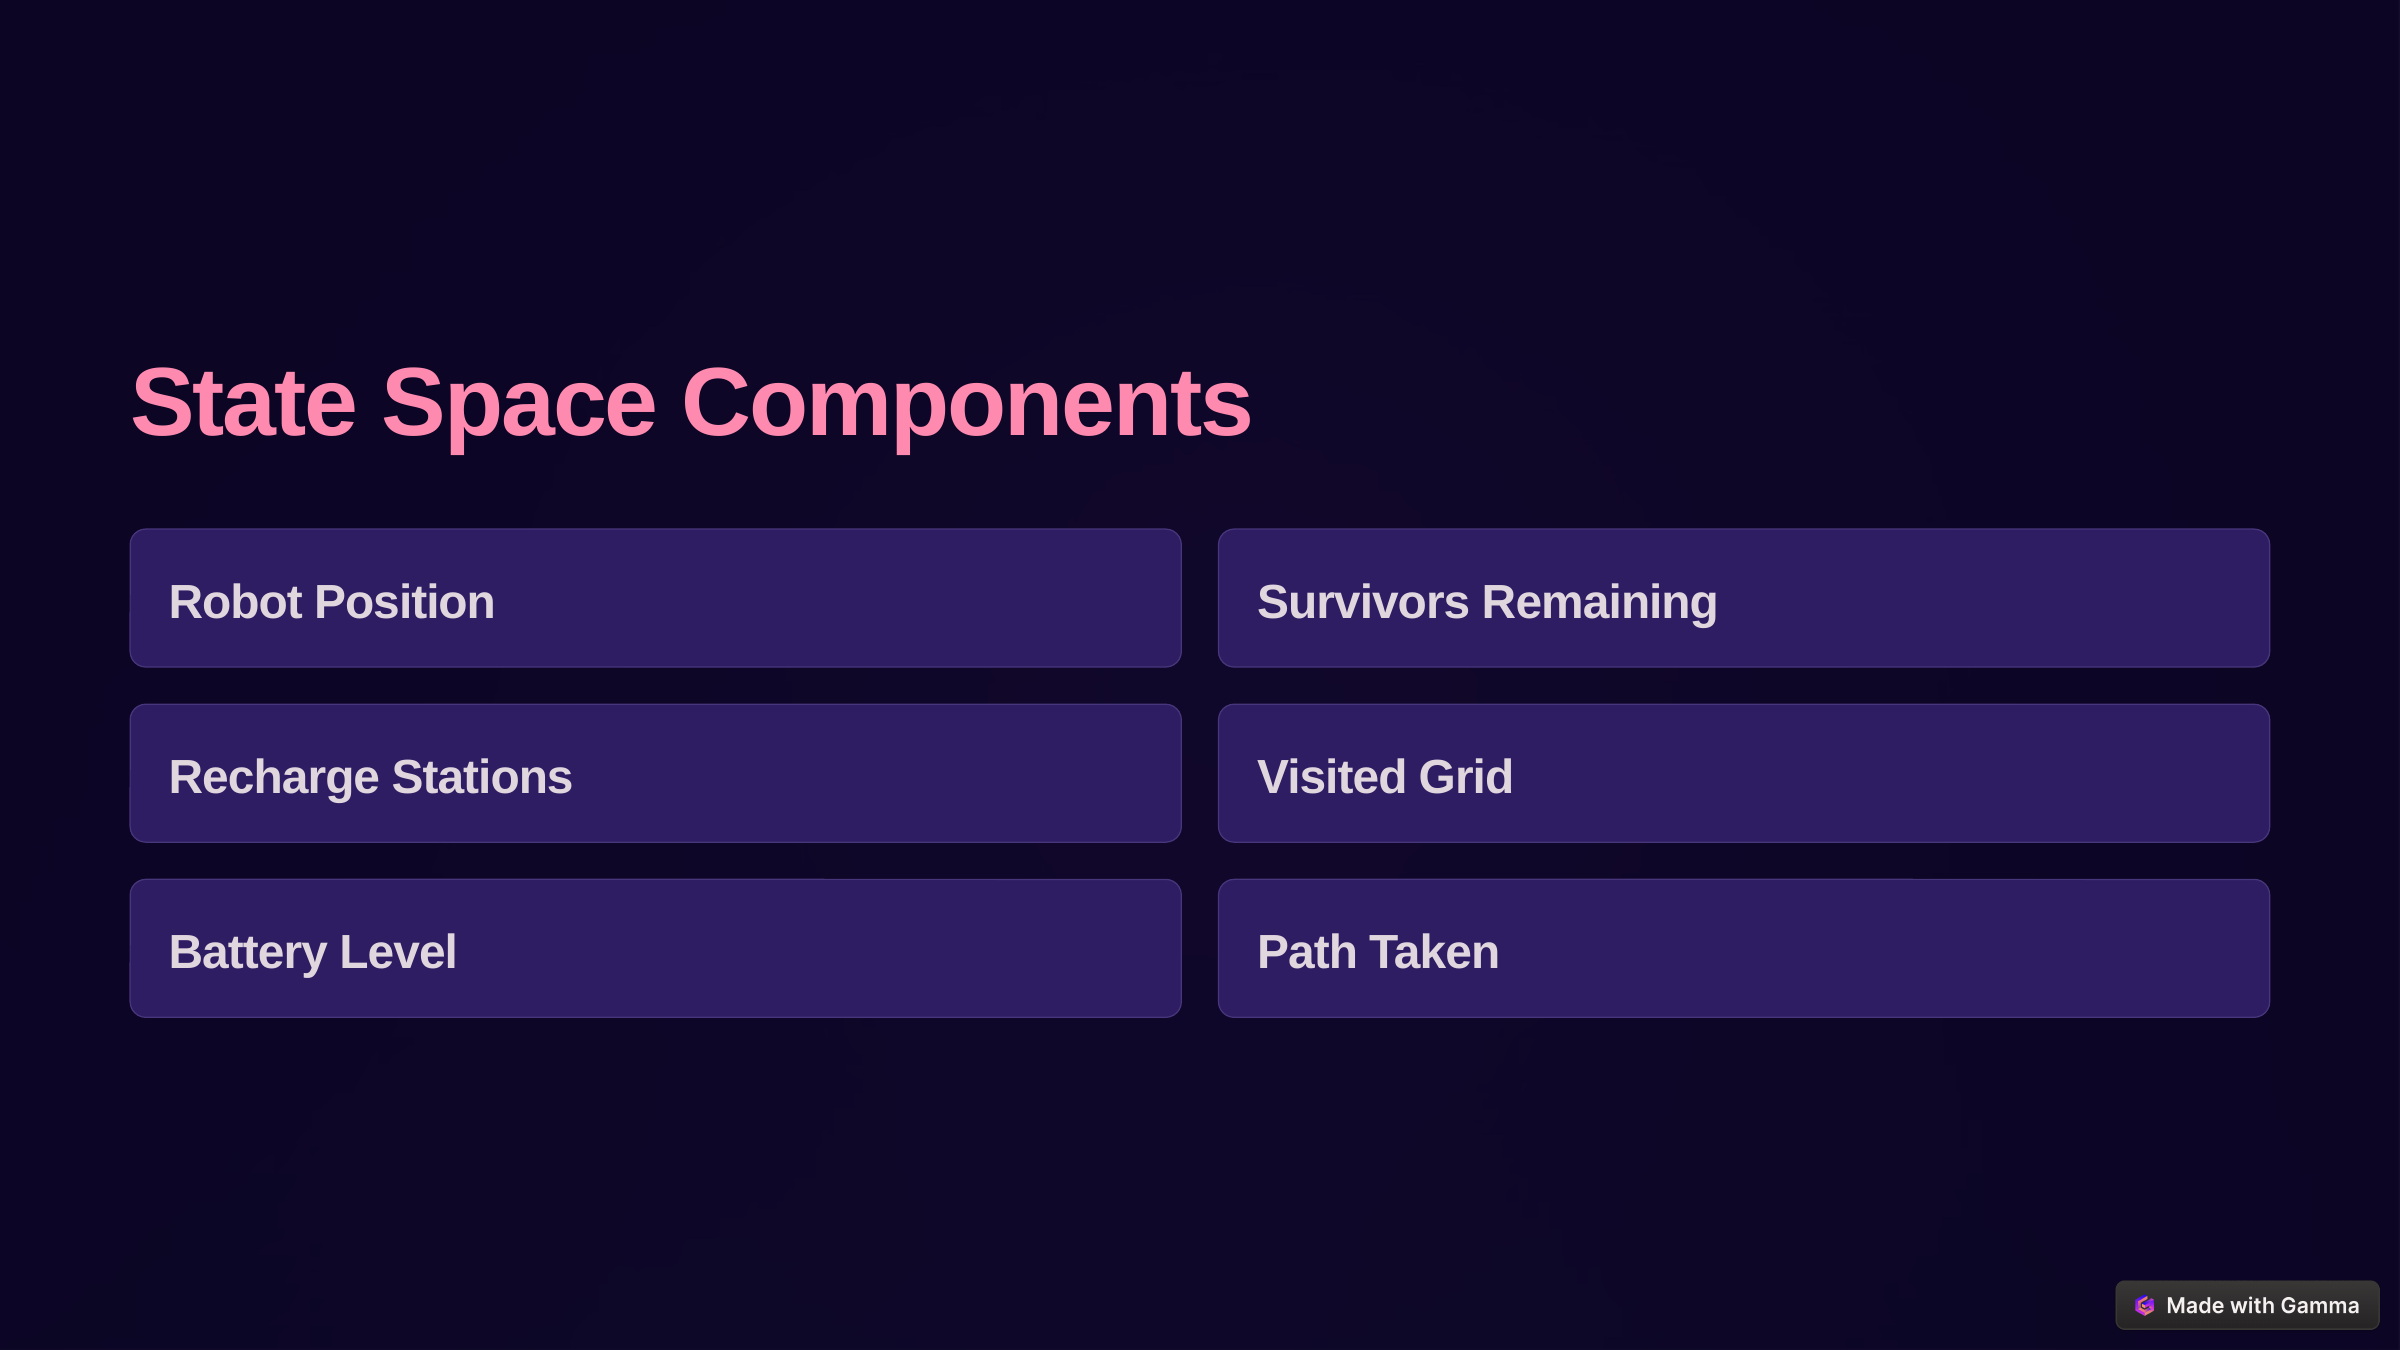

State Space Components

Robot Position
Survivors Remaining

Recharge Stations
Visited Grid

Battery Level
Path Taken